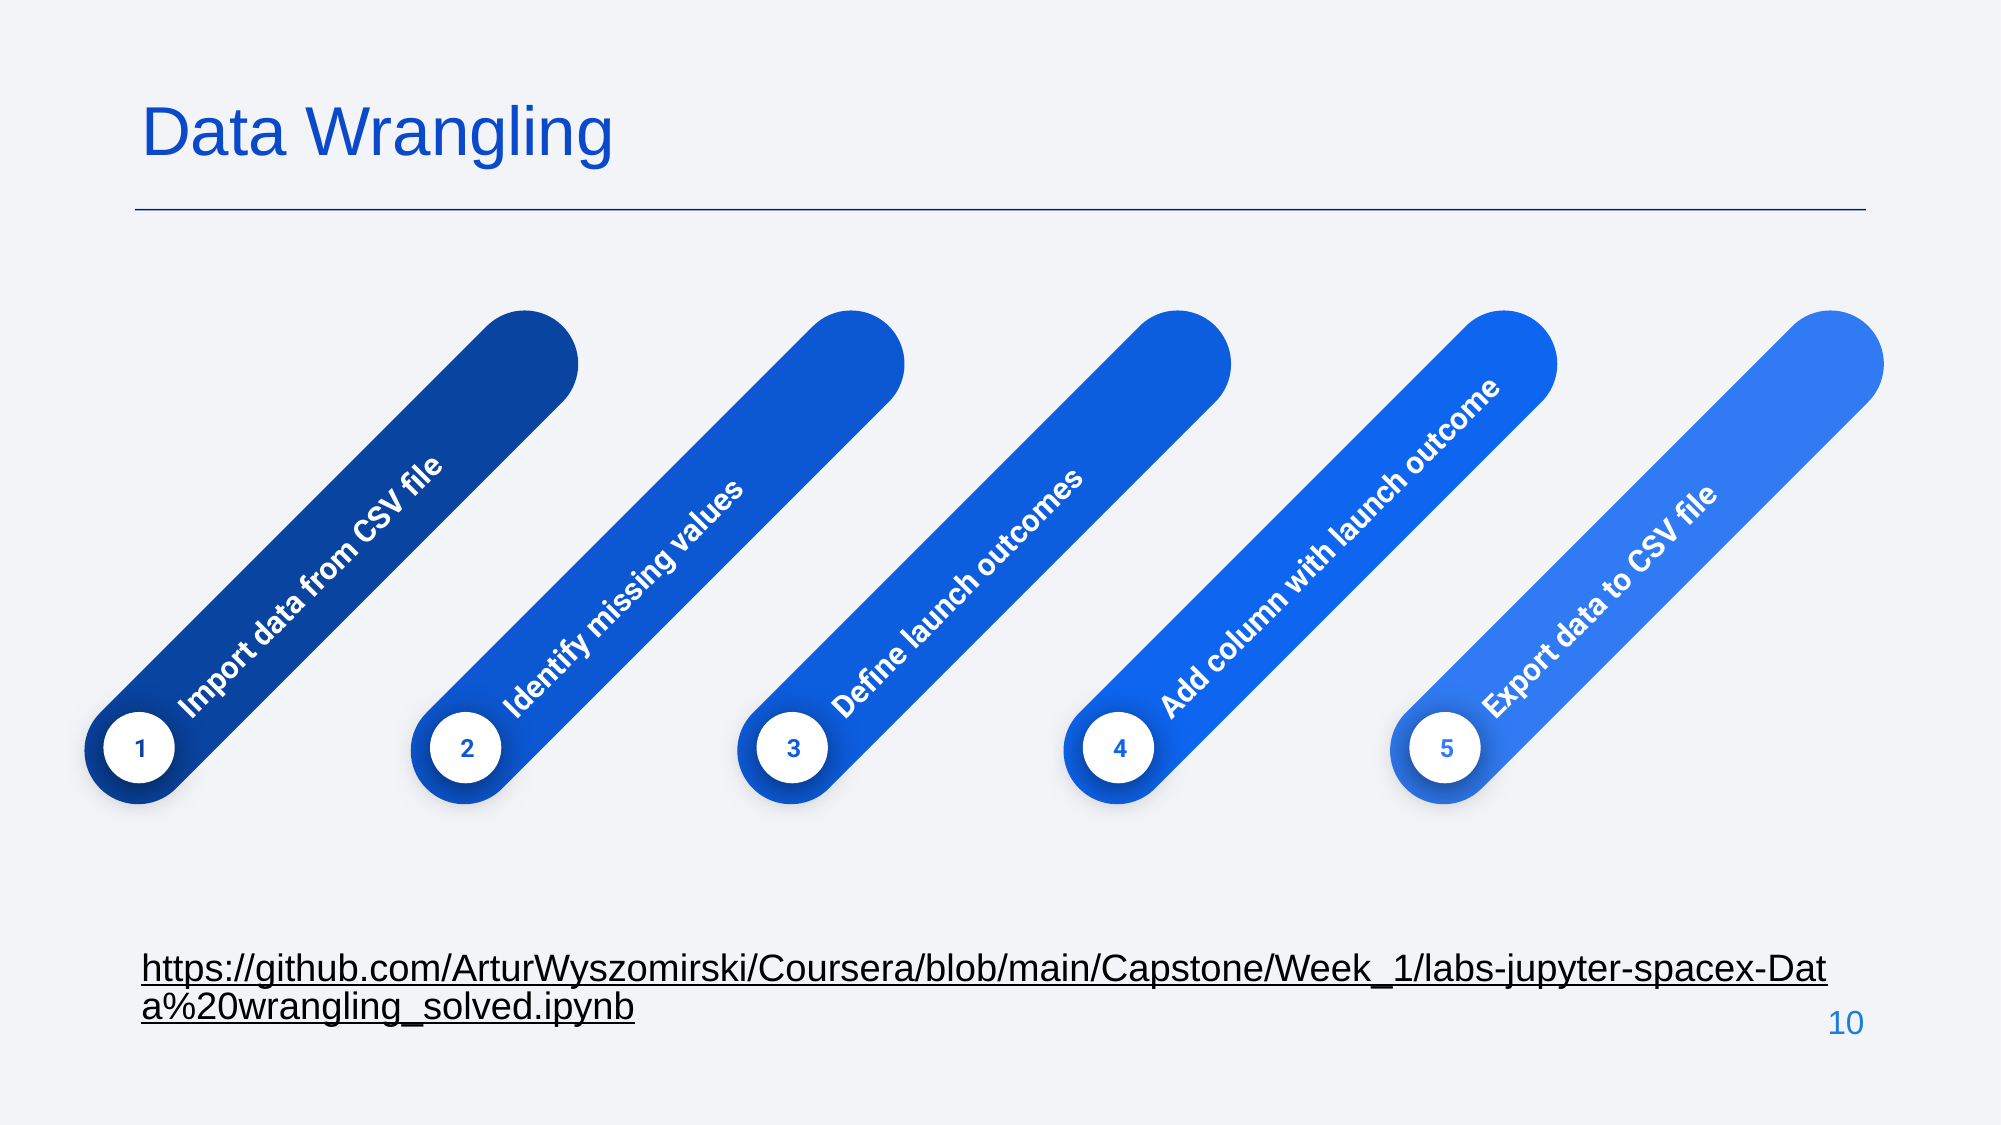

Data Wrangling

Import data from CSV file

1

Identify missing values

2

Define launch outcomes

3

Add column with launch outcome

4

Export data to CSV file

5
https://github.com/ArturWyszomirski/Coursera/blob/main/Capstone/Week_1/labs-jupyter-spacex-Data%20wrangling_solved.ipynb
10